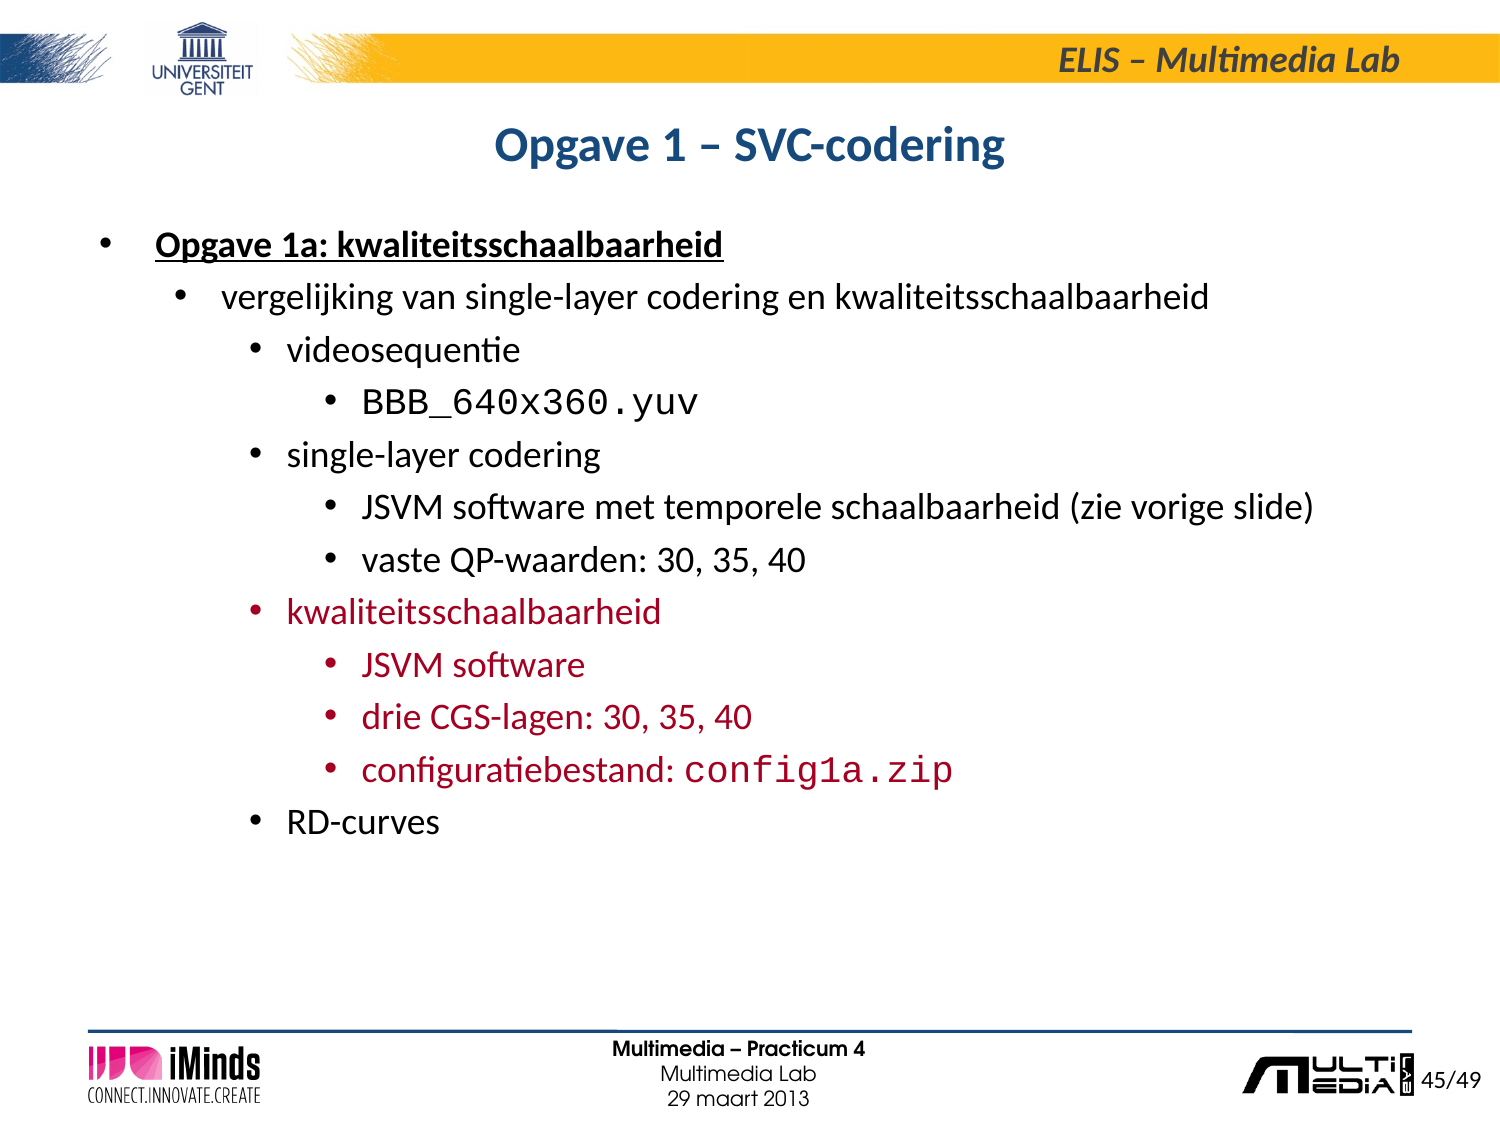

# Opgave 1 – SVC-codering
Opgave 1a: kwaliteitsschaalbaarheid
vergelijking van single-layer codering en kwaliteitsschaalbaarheid
videosequentie
BBB_640x360.yuv
single-layer codering
JSVM software met temporele schaalbaarheid (zie vorige slide)
vaste QP-waarden: 30, 35, 40
kwaliteitsschaalbaarheid
JSVM software
drie CGS-lagen: 30, 35, 40
configuratiebestand: config1a.zip
RD-curves